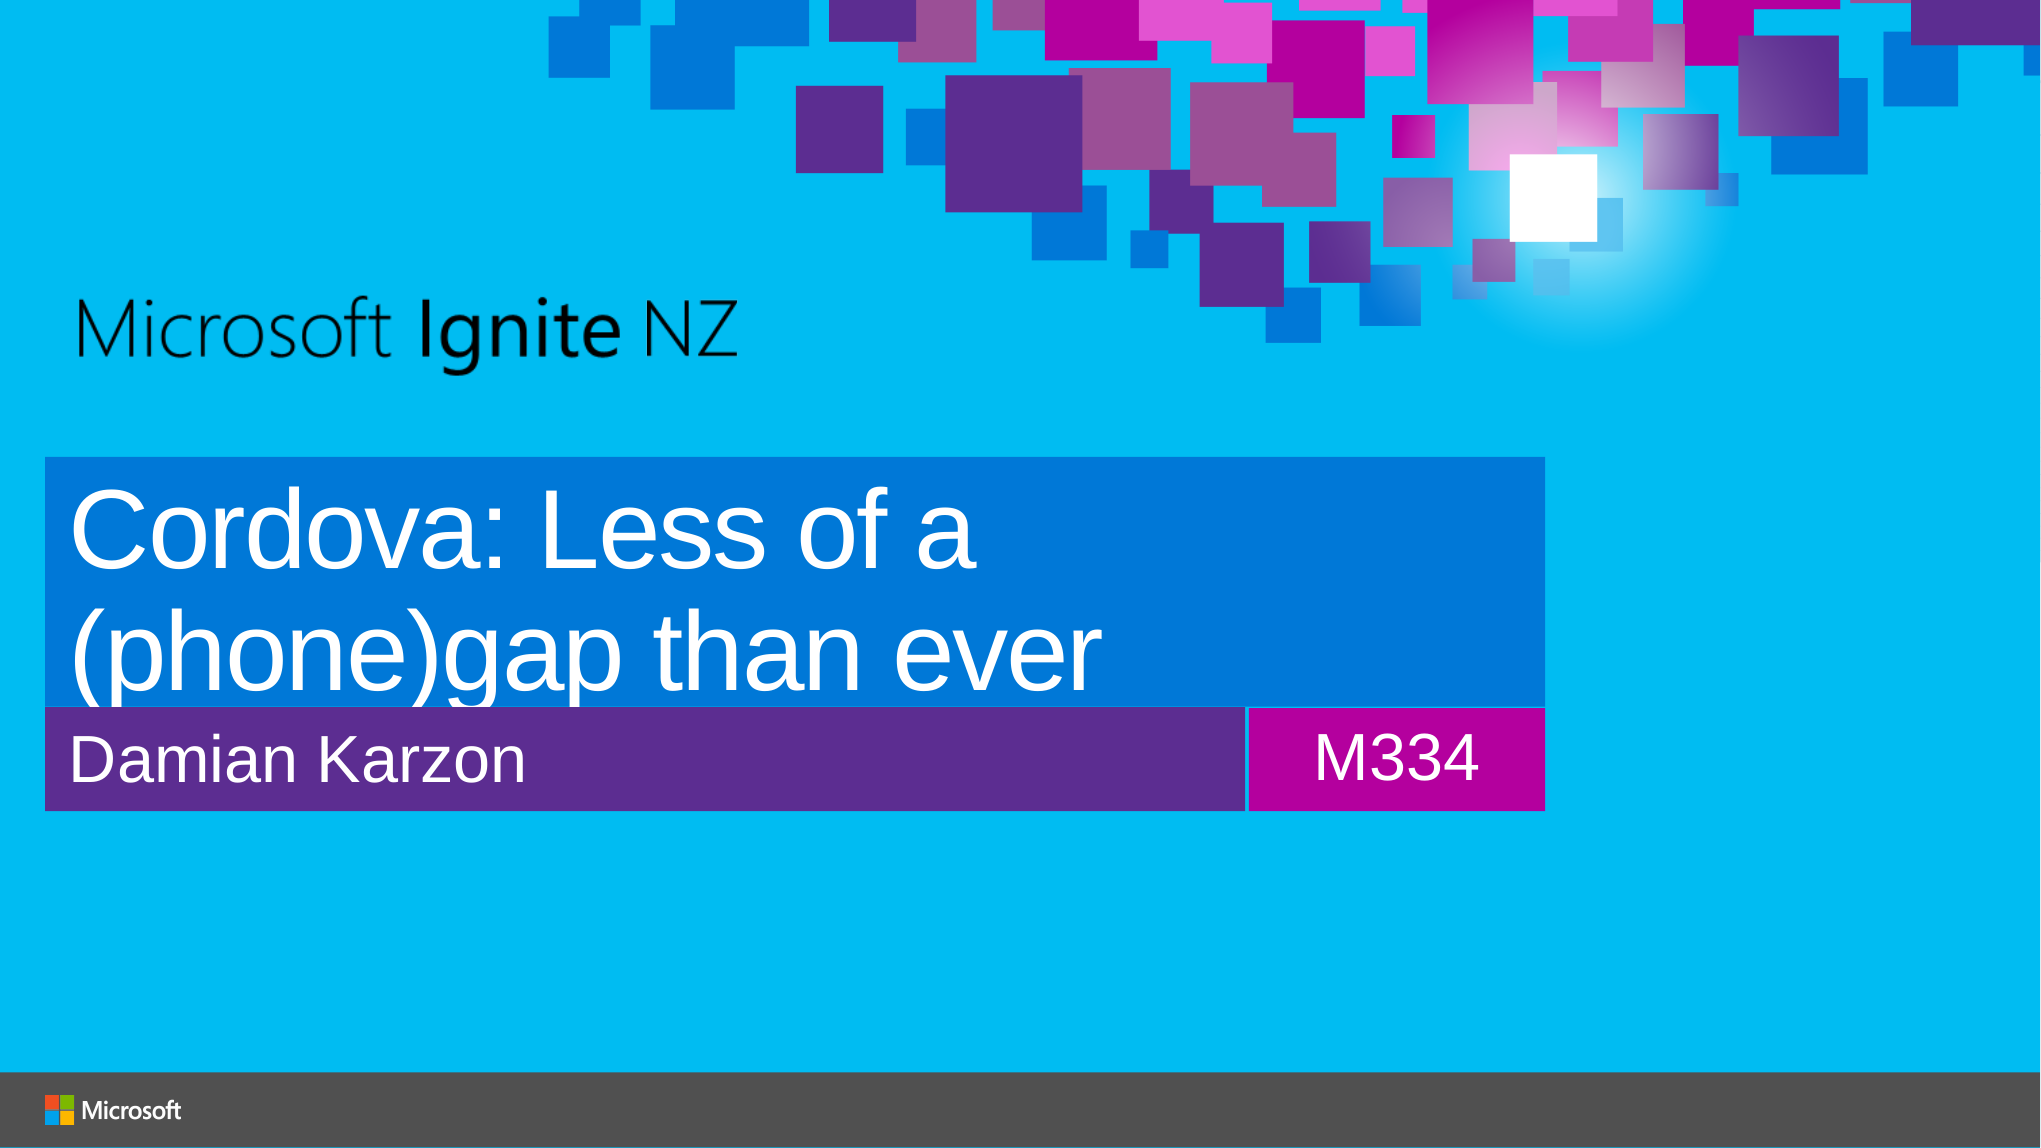

# Cordova: Less of a (phone)gap than ever
Damian Karzon
M334